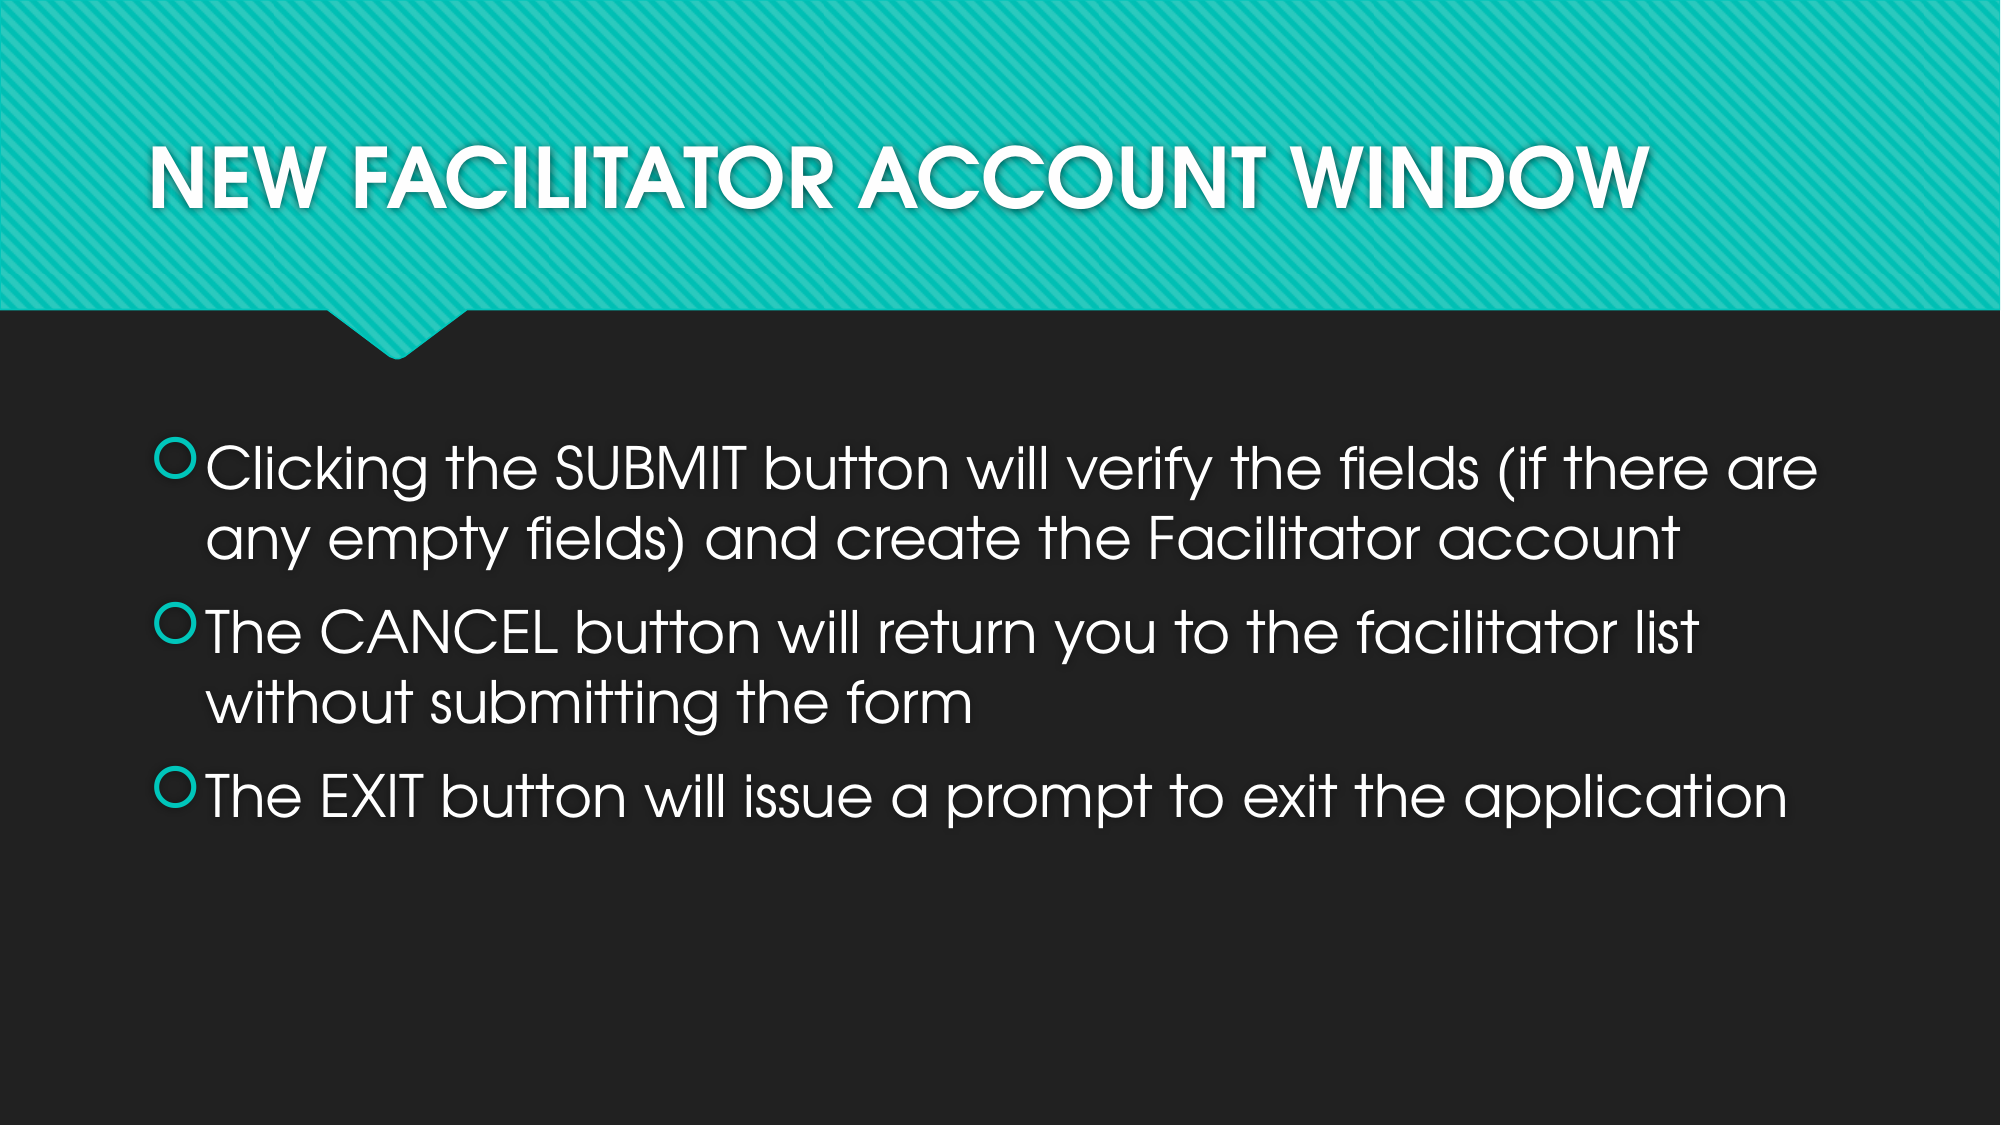

# NEW FACILITATOR ACCOUNT WINDOW
Clicking the SUBMIT button will verify the fields (if there are any empty fields) and create the Facilitator account
The CANCEL button will return you to the facilitator list without submitting the form
The EXIT button will issue a prompt to exit the application